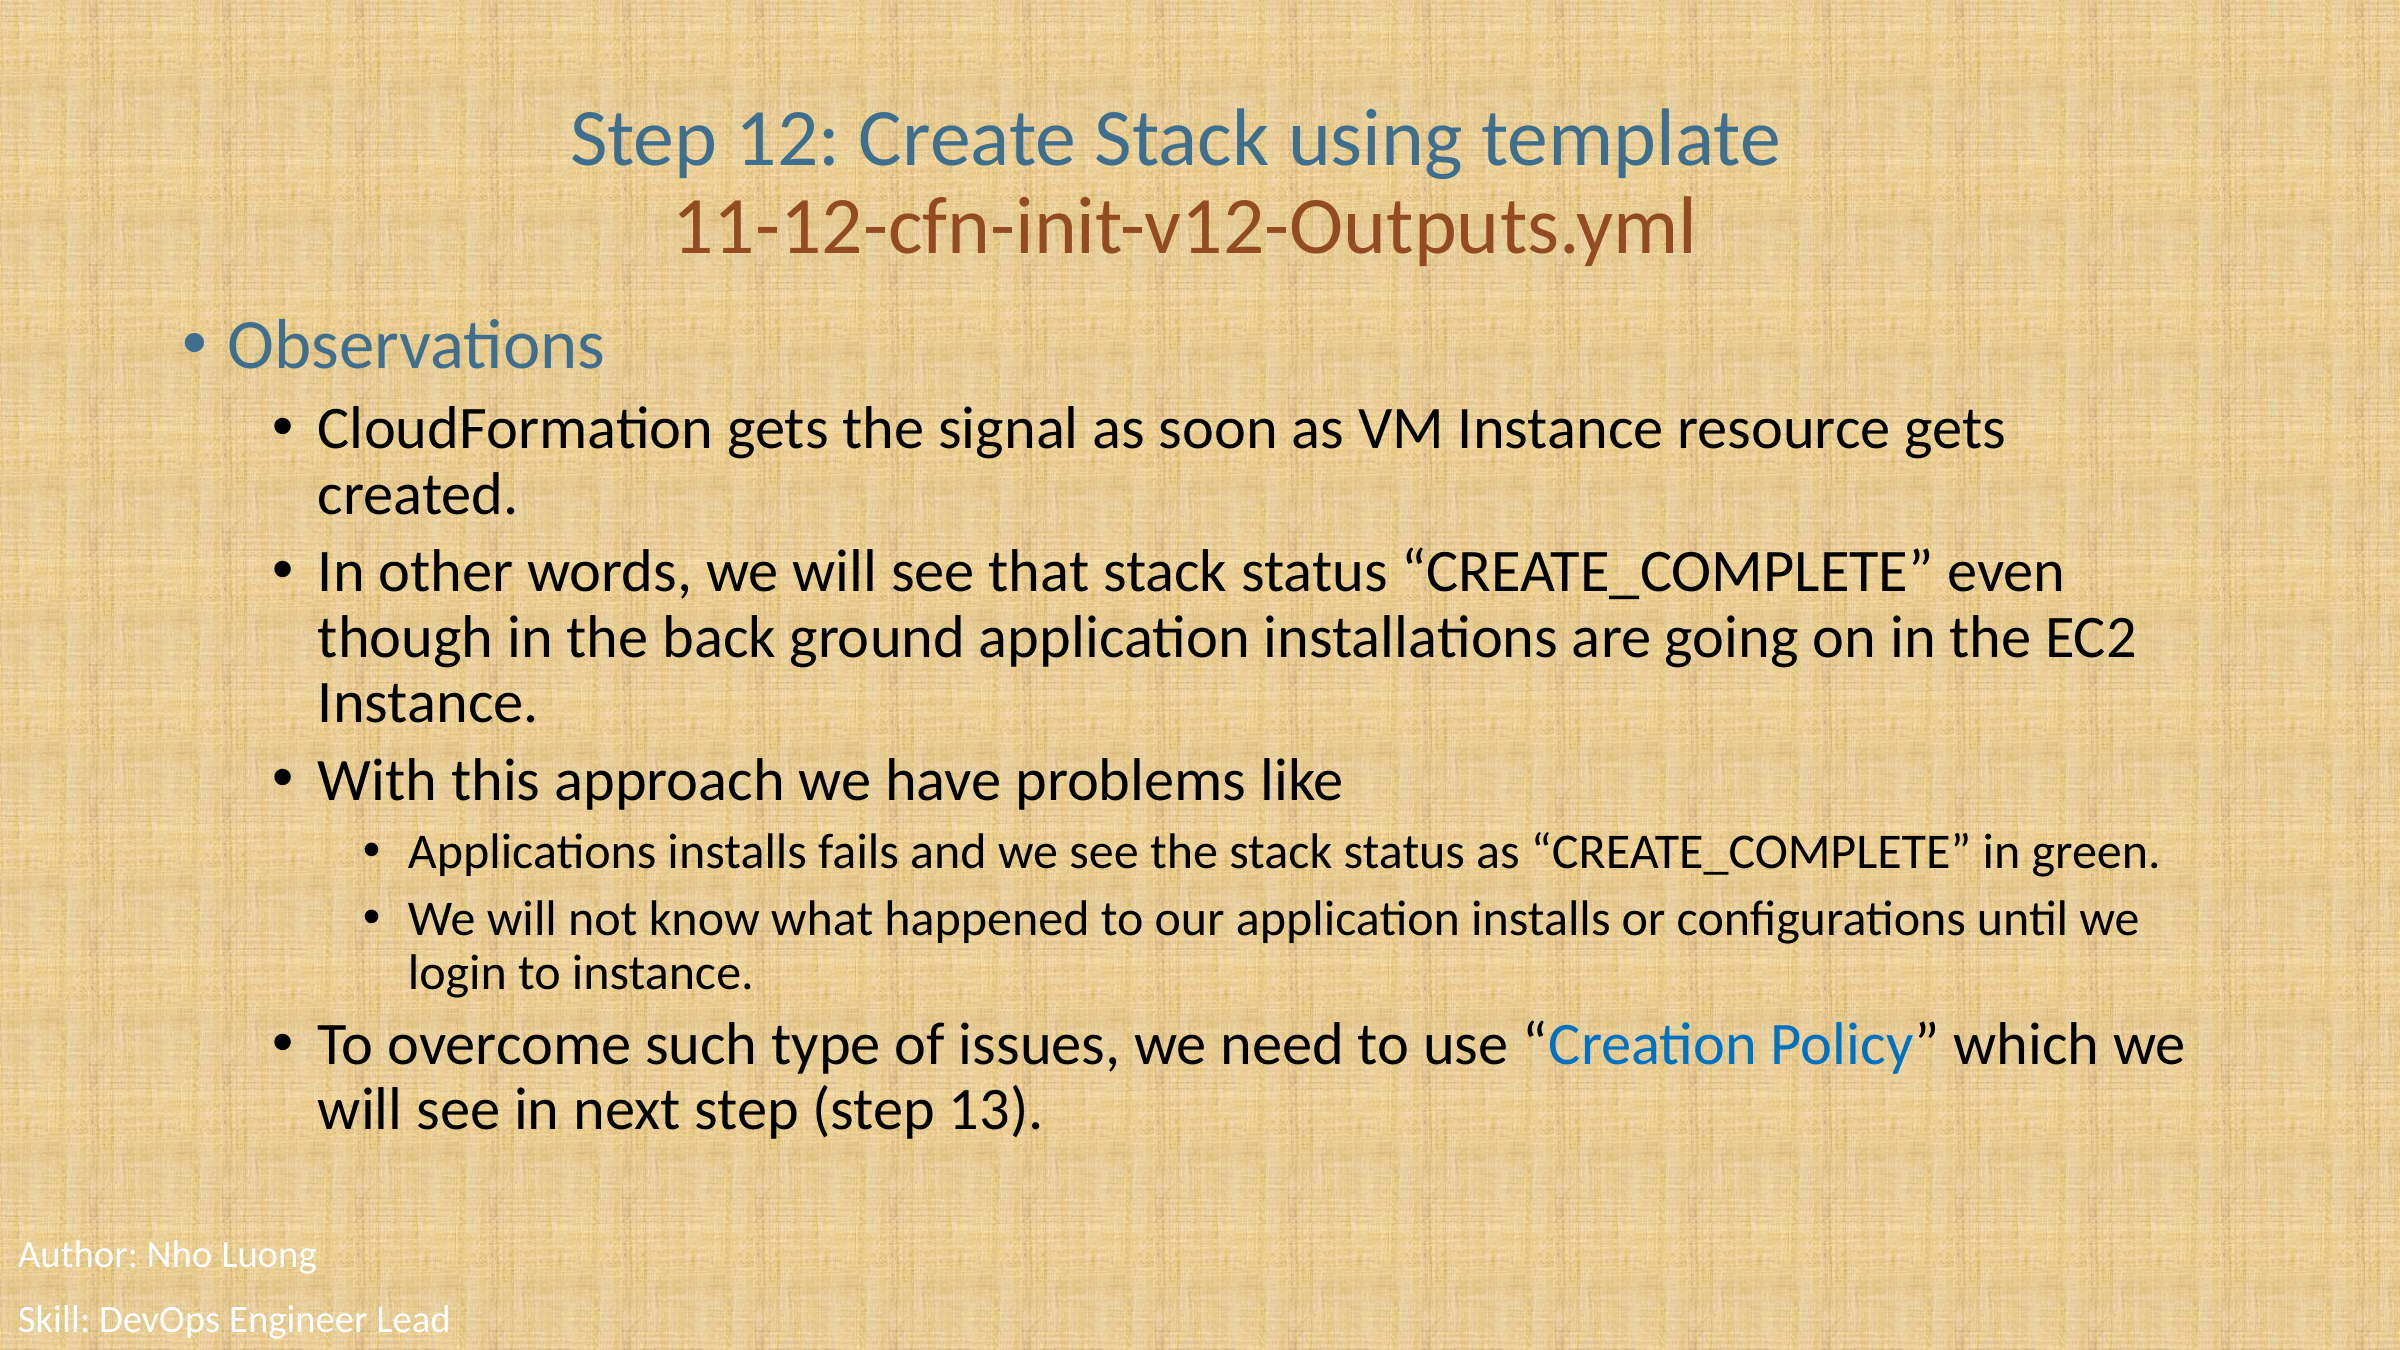

# Step 12: Create Stack using template 11-12-cfn-init-v12-Outputs.yml
Observations
CloudFormation gets the signal as soon as VM Instance resource gets created.
In other words, we will see that stack status “CREATE_COMPLETE” even though in the back ground application installations are going on in the EC2 Instance.
With this approach we have problems like
Applications installs fails and we see the stack status as “CREATE_COMPLETE” in green.
We will not know what happened to our application installs or configurations until we login to instance.
To overcome such type of issues, we need to use “Creation Policy” which we will see in next step (step 13).

Author: Nho Luong
Skill: DevOps Engineer Lead